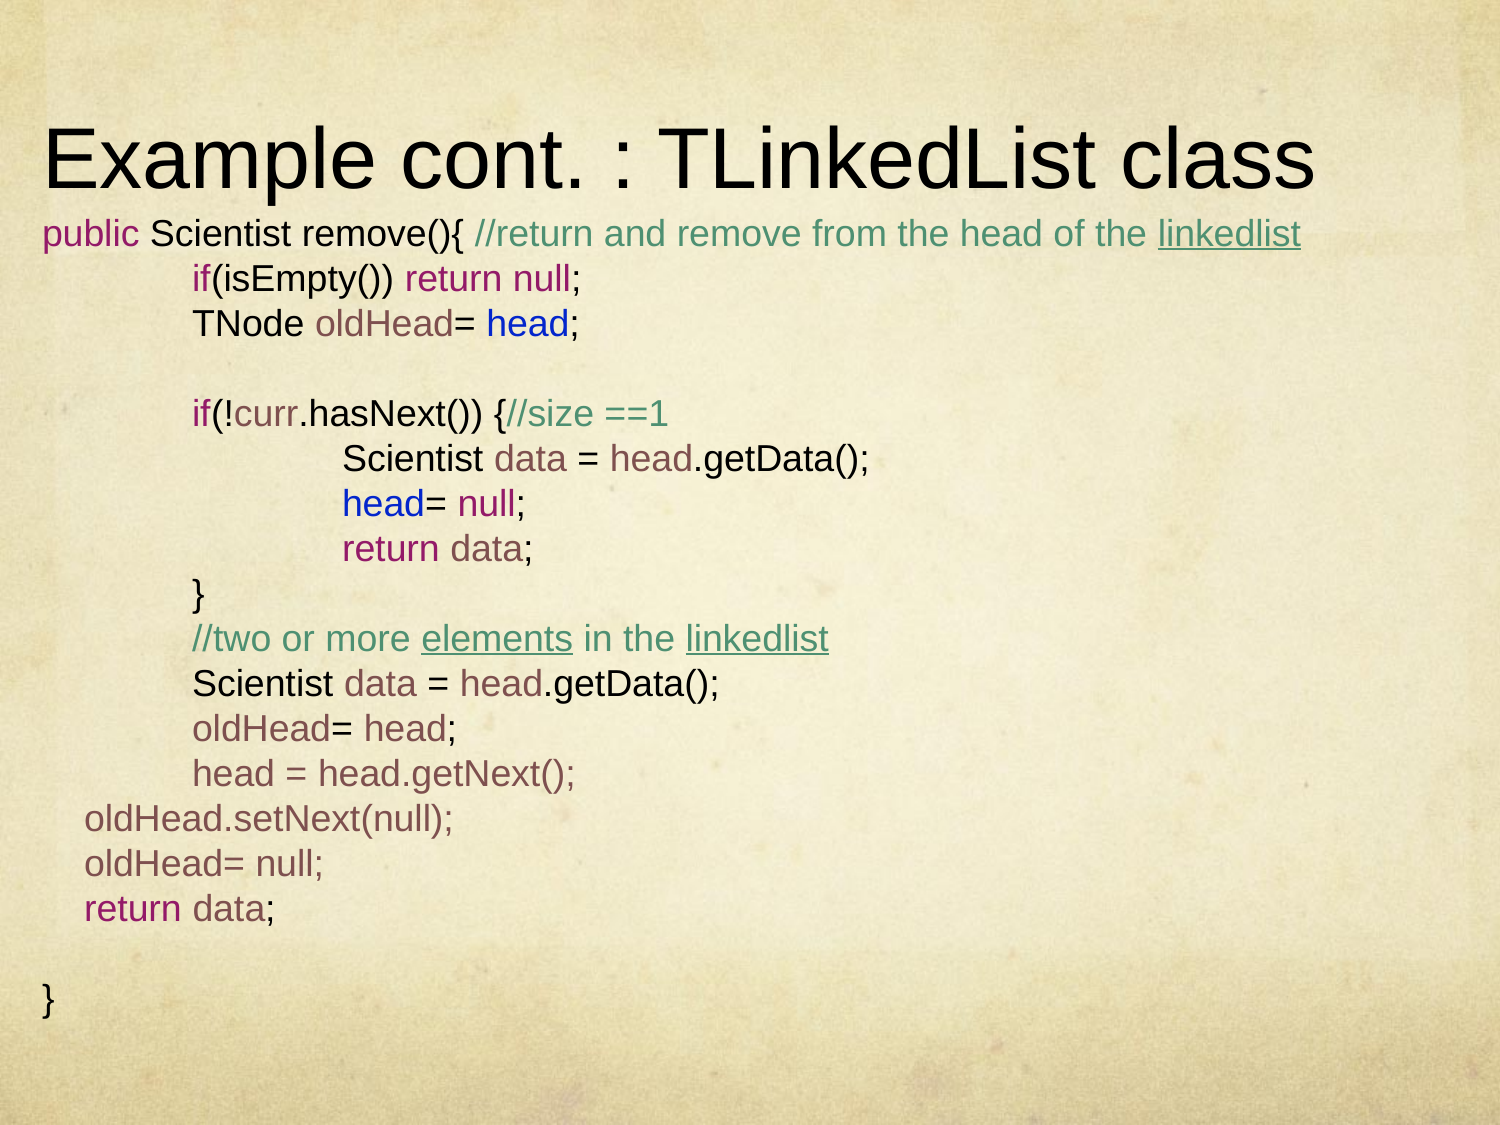

# Example cont. : TLinkedList class
public Scientist remove(){ //return and remove from the head of the linkedlist
	if(isEmpty()) return null;
	TNode oldHead= head;

	if(!curr.hasNext()) {//size ==1
		Scientist data = head.getData();
		head= null;
		return data;
	}
	//two or more elements in the linkedlist
	Scientist data = head.getData();
	oldHead= head;
	head = head.getNext();
    oldHead.setNext(null);
    oldHead= null;
    return data;

}